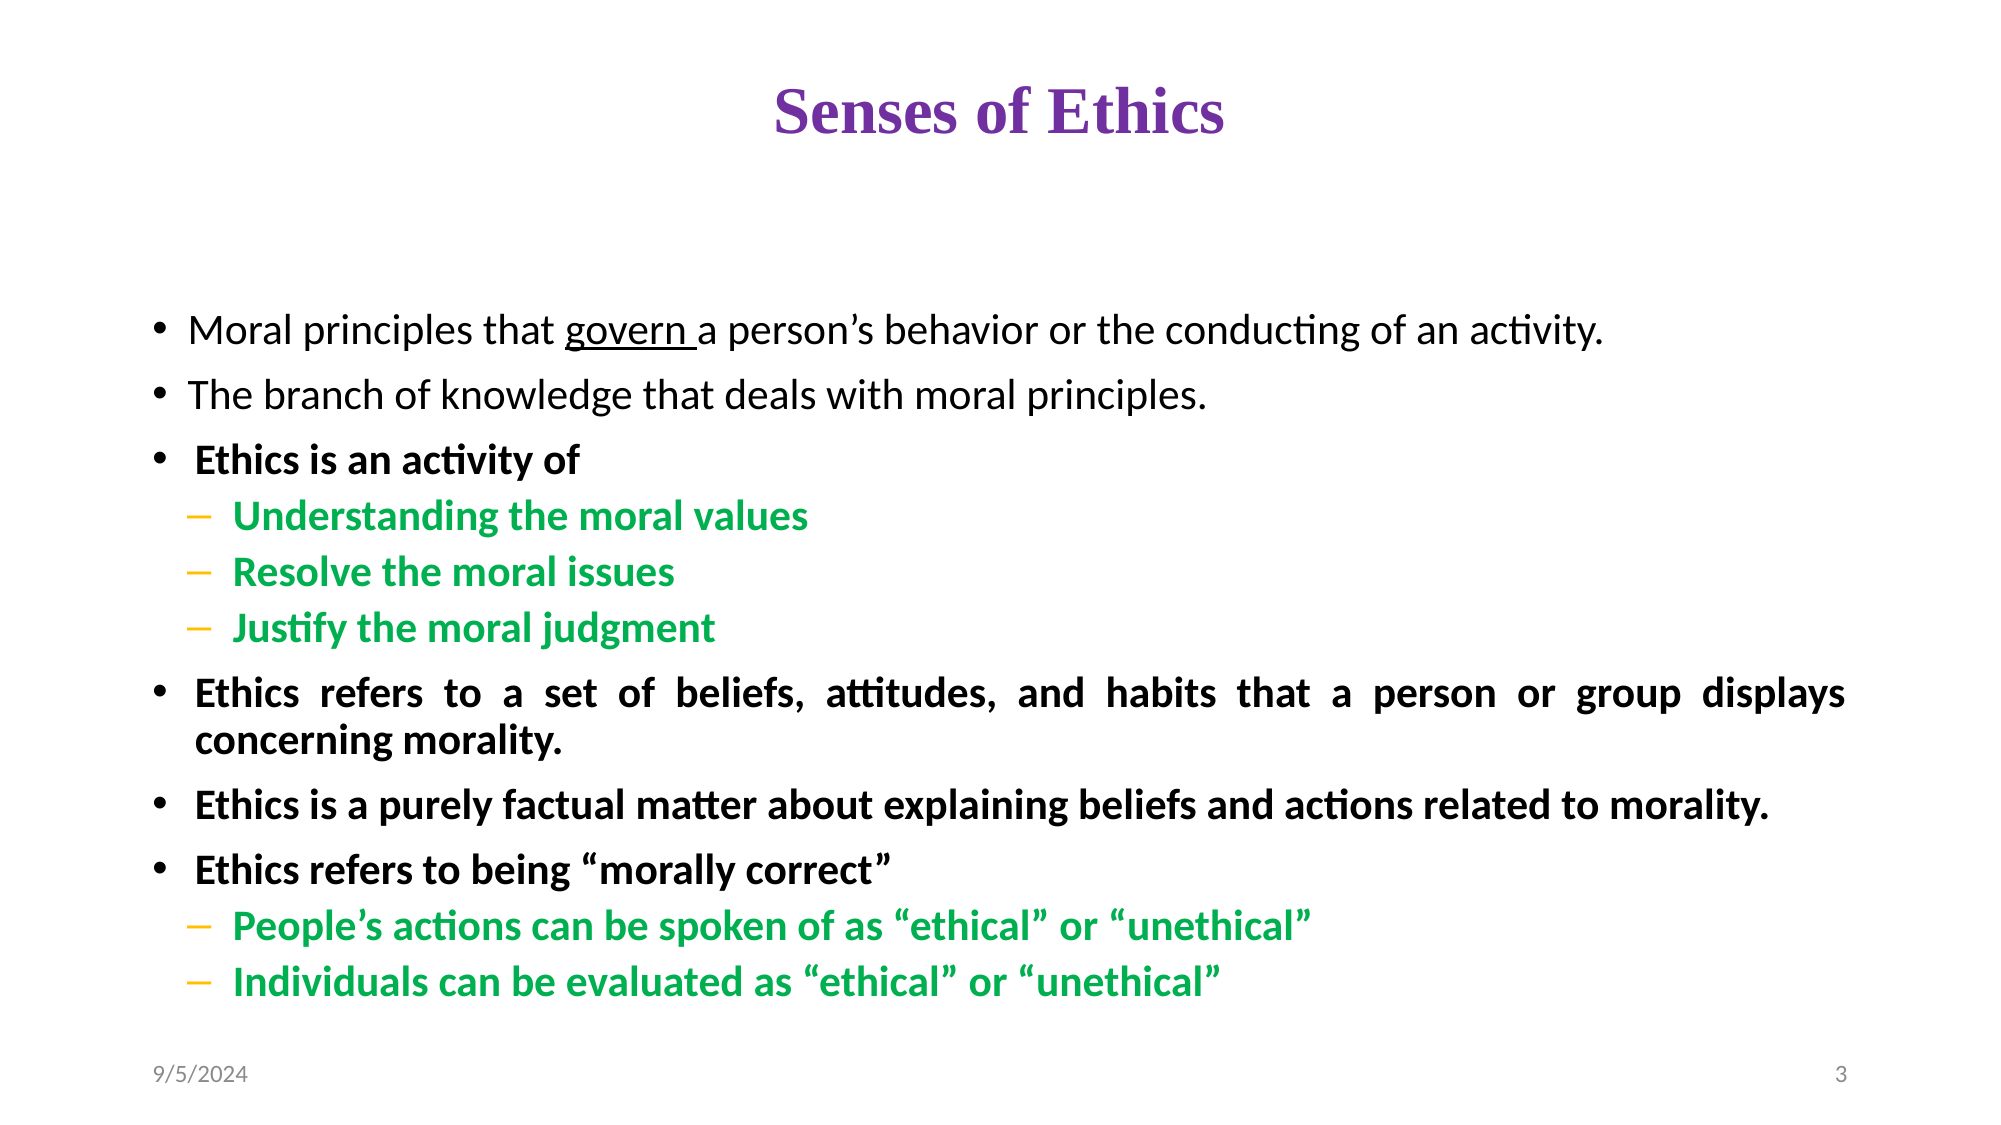

# Senses of Ethics
Moral principles that govern a person’s behavior or the conducting of an activity.
The branch of knowledge that deals with moral principles.
Ethics is an activity of
Understanding the moral values
Resolve the moral issues
Justify the moral judgment
Ethics refers to a set of beliefs, attitudes, and habits that a person or group displays concerning morality.
Ethics is a purely factual matter about explaining beliefs and actions related to morality.
Ethics refers to being “morally correct”
People’s actions can be spoken of as “ethical” or “unethical”
Individuals can be evaluated as “ethical” or “unethical”

9/5/2024
3